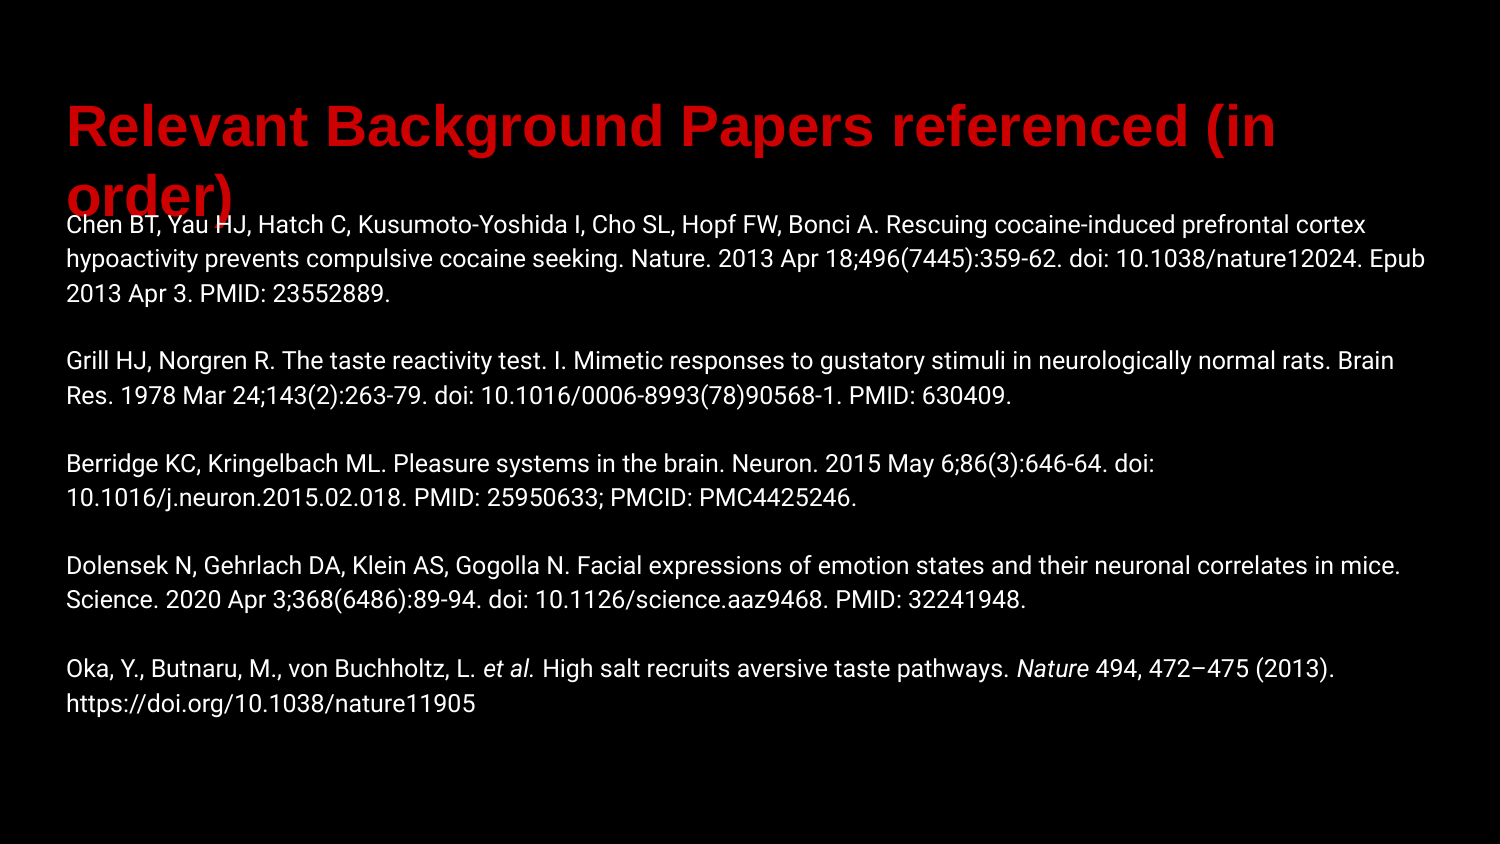

# Relevant Background Papers referenced (in order)
Chen BT, Yau HJ, Hatch C, Kusumoto-Yoshida I, Cho SL, Hopf FW, Bonci A. Rescuing cocaine-induced prefrontal cortex hypoactivity prevents compulsive cocaine seeking. Nature. 2013 Apr 18;496(7445):359-62. doi: 10.1038/nature12024. Epub 2013 Apr 3. PMID: 23552889.
Grill HJ, Norgren R. The taste reactivity test. I. Mimetic responses to gustatory stimuli in neurologically normal rats. Brain Res. 1978 Mar 24;143(2):263-79. doi: 10.1016/0006-8993(78)90568-1. PMID: 630409.
Berridge KC, Kringelbach ML. Pleasure systems in the brain. Neuron. 2015 May 6;86(3):646-64. doi: 10.1016/j.neuron.2015.02.018. PMID: 25950633; PMCID: PMC4425246.
Dolensek N, Gehrlach DA, Klein AS, Gogolla N. Facial expressions of emotion states and their neuronal correlates in mice. Science. 2020 Apr 3;368(6486):89-94. doi: 10.1126/science.aaz9468. PMID: 32241948.

Oka, Y., Butnaru, M., von Buchholtz, L. et al. High salt recruits aversive taste pathways. Nature 494, 472–475 (2013). https://doi.org/10.1038/nature11905